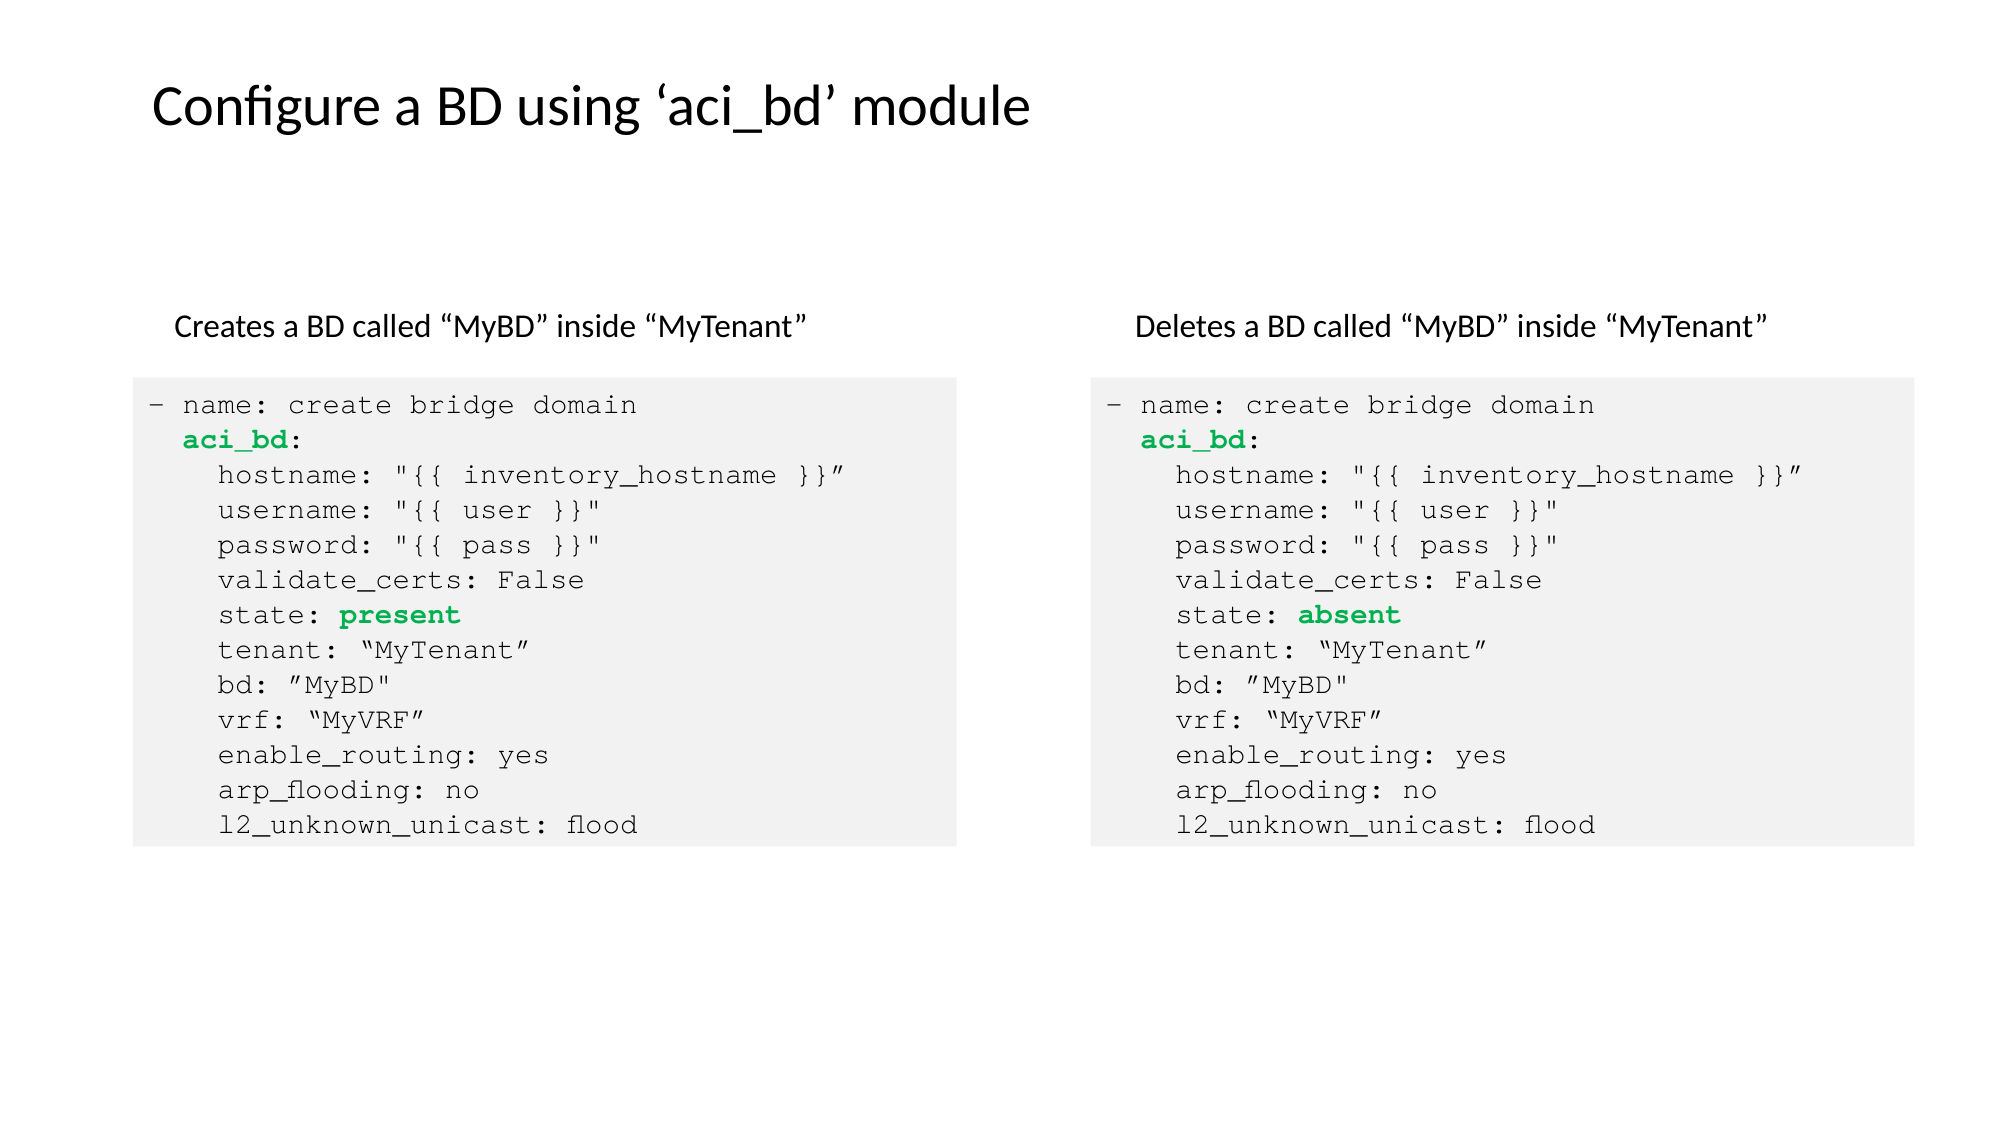

# Configure a BD using ‘aci_bd’ module
Creates a BD called “MyBD” inside “MyTenant”
Deletes a BD called “MyBD” inside “MyTenant”
- name: create bridge domain
  aci_bd:
    hostname: "{{ inventory_hostname }}”
    username: "{{ user }}"
    password: "{{ pass }}"
    validate_certs: False
    state: present
    tenant: “MyTenant”
    bd: ”MyBD"
    vrf: “MyVRF”
    enable_routing: yes
    arp_flooding: no
    l2_unknown_unicast: flood
- name: create bridge domain
  aci_bd:
    hostname: "{{ inventory_hostname }}”
    username: "{{ user }}"
    password: "{{ pass }}"
    validate_certs: False
    state: absent
    tenant: “MyTenant”
    bd: ”MyBD"
    vrf: “MyVRF”
    enable_routing: yes
    arp_flooding: no
    l2_unknown_unicast: flood